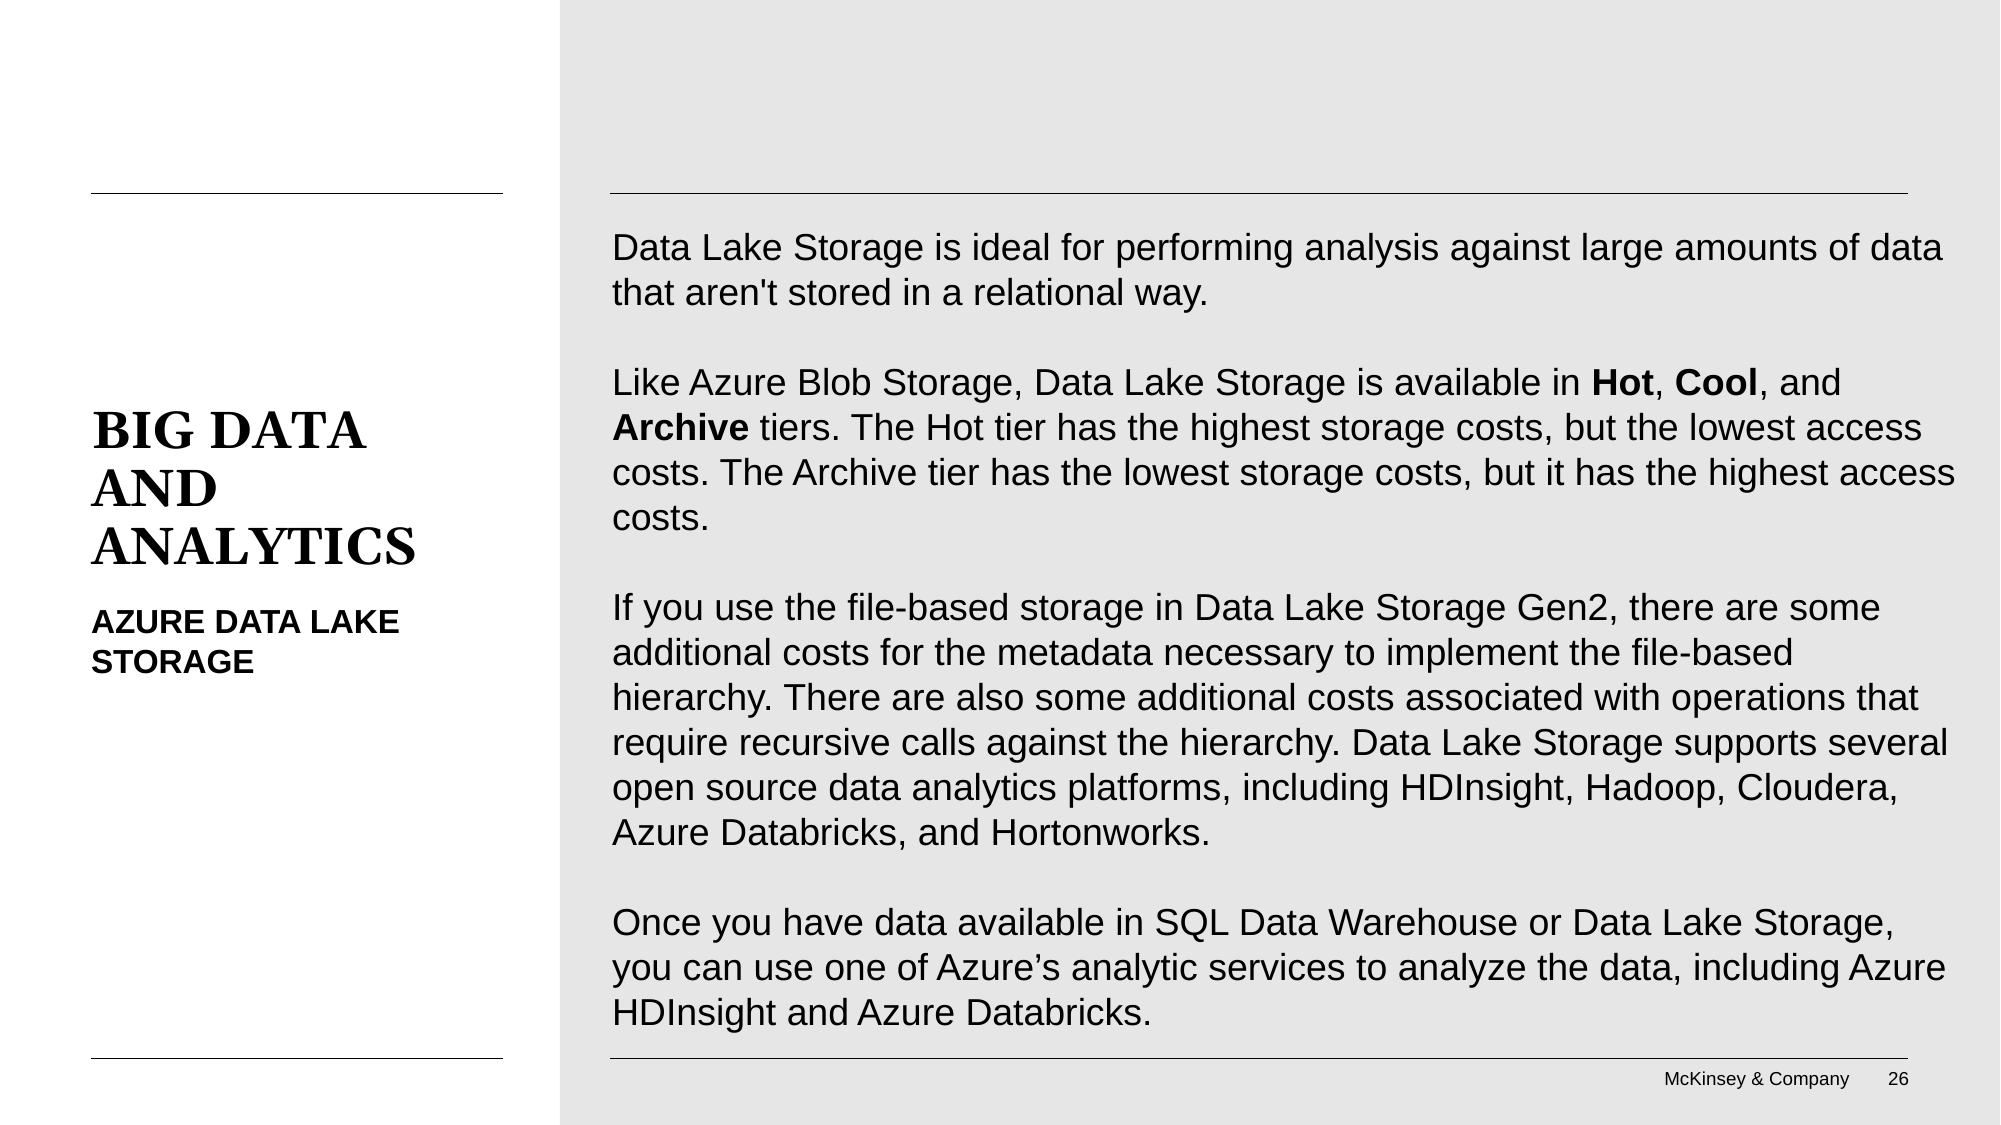

Data Lake Storage is ideal for performing analysis against large amounts of data that aren't stored in a relational way.

Like Azure Blob Storage, Data Lake Storage is available in Hot, Cool, and Archive tiers. The Hot tier has the highest storage costs, but the lowest access costs. The Archive tier has the lowest storage costs, but it has the highest access costs.

If you use the file-based storage in Data Lake Storage Gen2, there are some additional costs for the metadata necessary to implement the file-based hierarchy. There are also some additional costs associated with operations that require recursive calls against the hierarchy. Data Lake Storage supports several open source data analytics platforms, including HDInsight, Hadoop, Cloudera, Azure Databricks, and Hortonworks.

Once you have data available in SQL Data Warehouse or Data Lake Storage, you can use one of Azure’s analytic services to analyze the data, including Azure HDInsight and Azure Databricks.
# Big Data and analytics
Azure Data Lake Storage